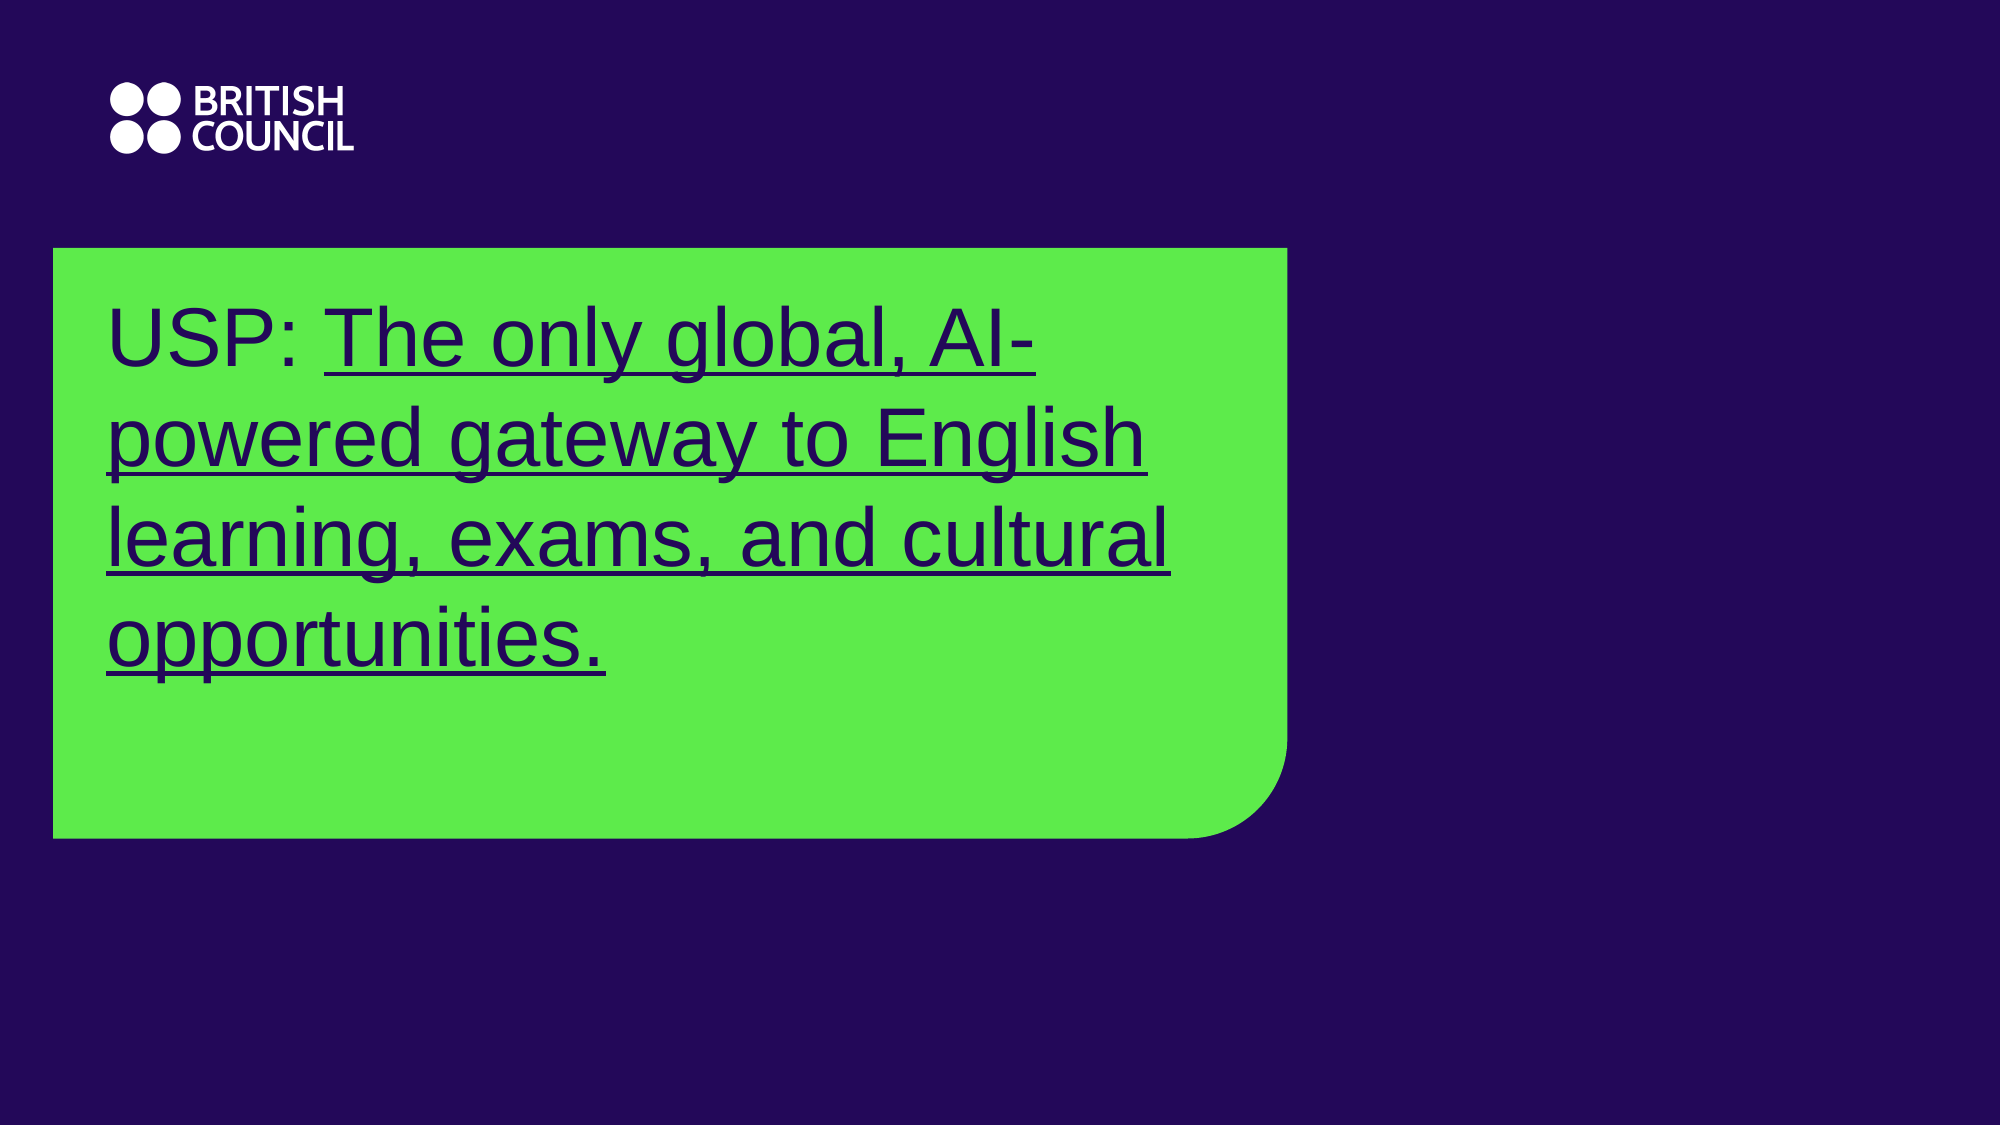

# USP: The only global, AI-powered gateway to English learning, exams, and cultural opportunities.